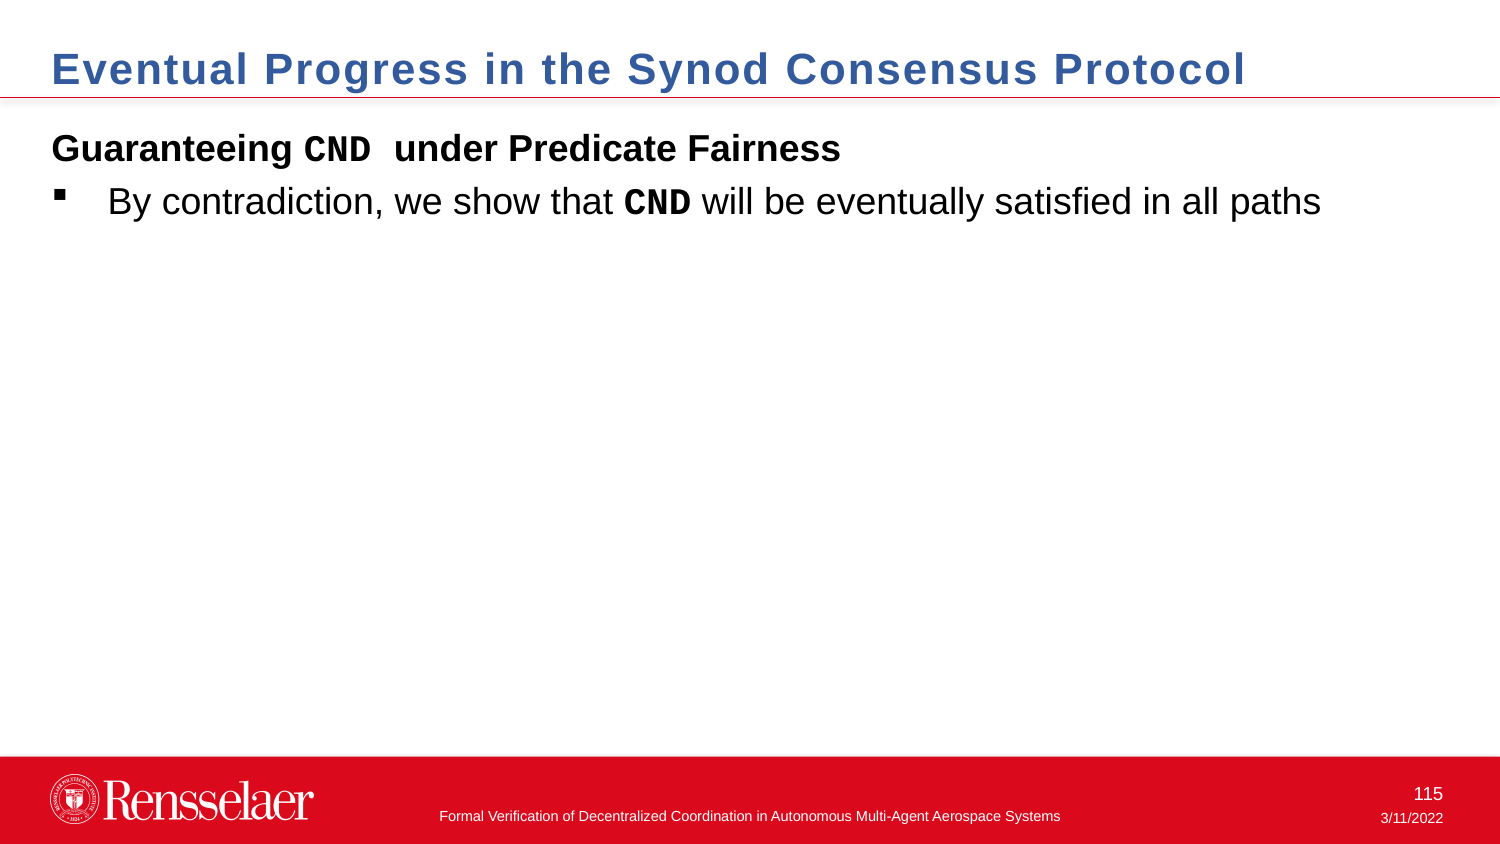

Eventual Progress in the Synod Consensus Protocol
Guaranteeing CND under Predicate Fairness
By contradiction, we show that CND will be eventually satisfied in all paths